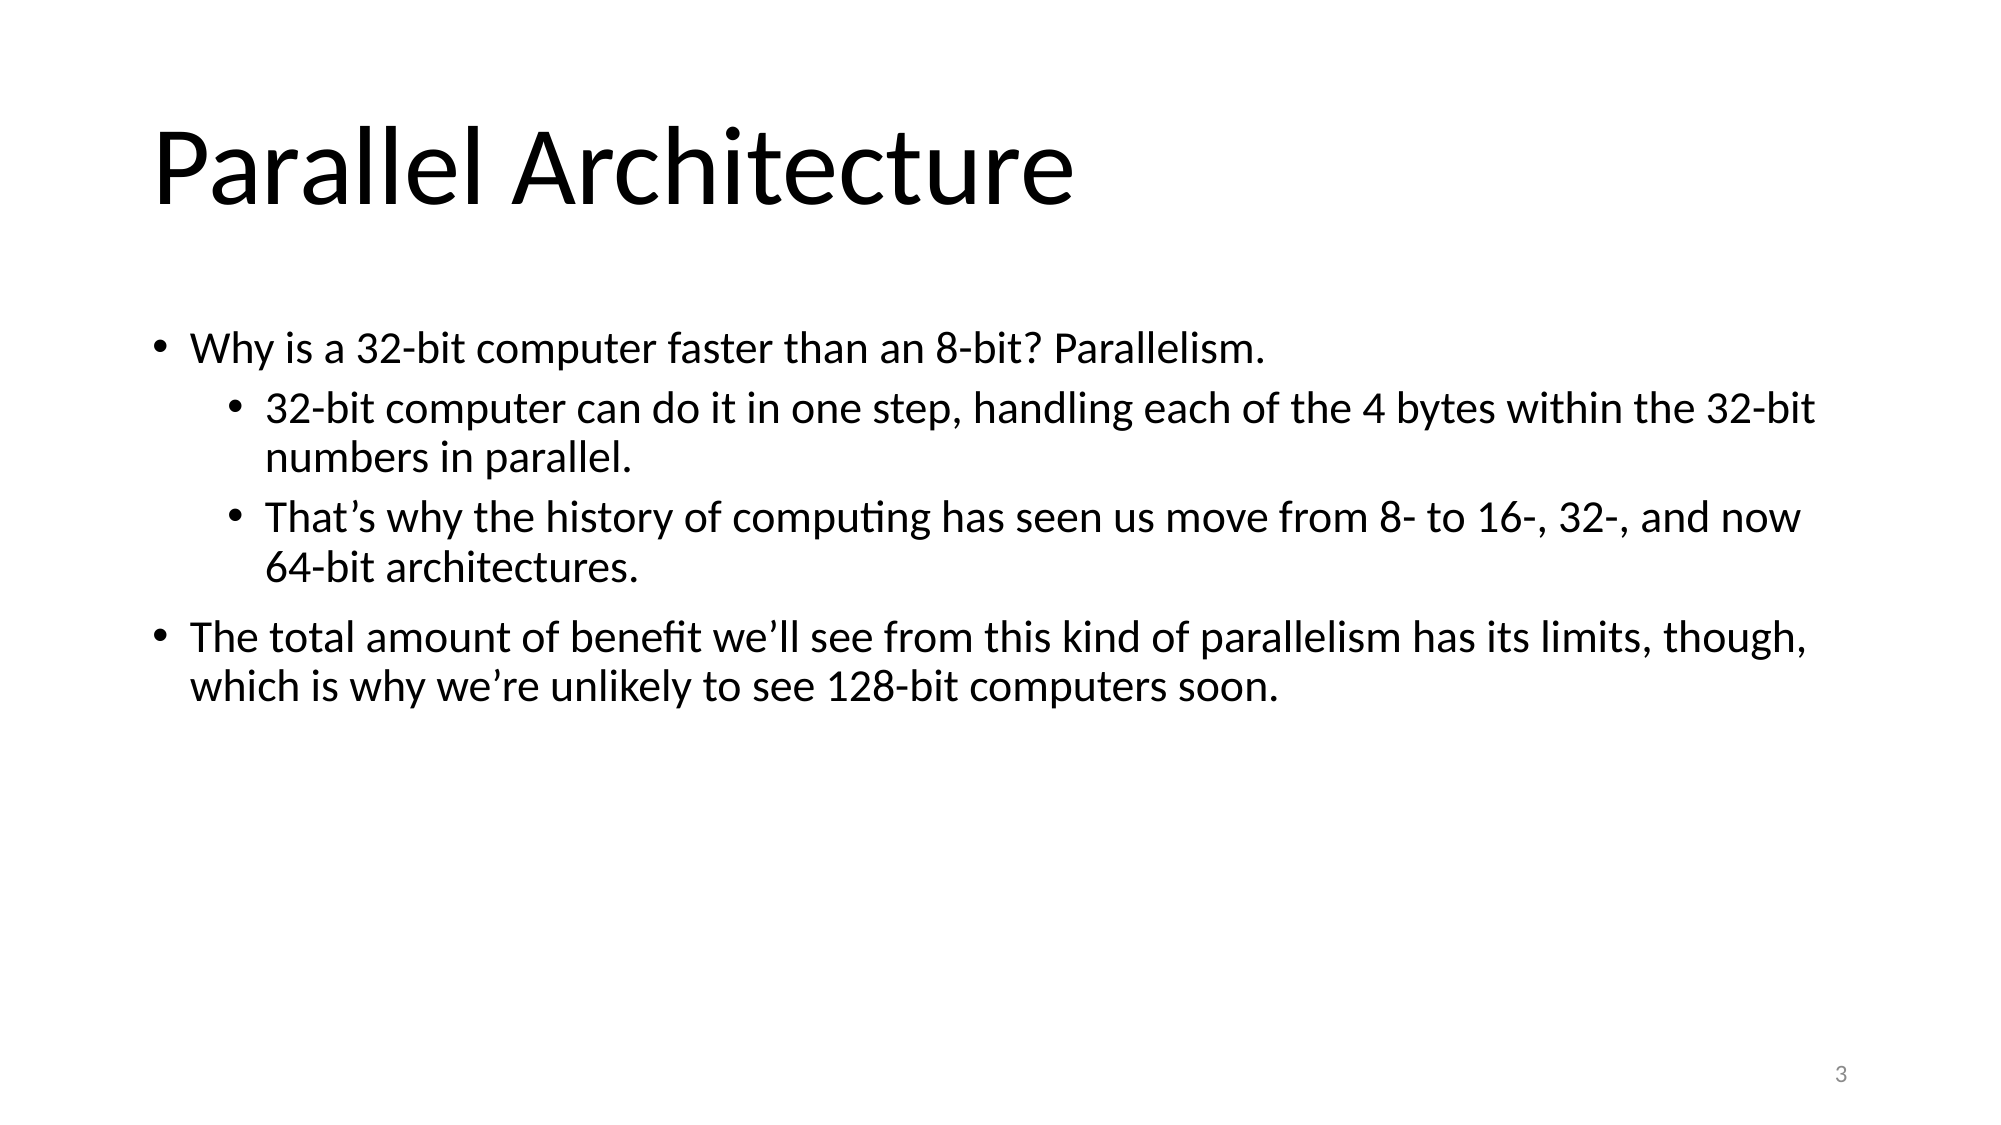

# Parallel Architecture
Why is a 32-bit computer faster than an 8-bit? Parallelism.
32-bit computer can do it in one step, handling each of the 4 bytes within the 32-bit numbers in parallel.
That’s why the history of computing has seen us move from 8- to 16-, 32-, and now 64-bit architectures.
The total amount of benefit we’ll see from this kind of parallelism has its limits, though, which is why we’re unlikely to see 128-bit computers soon.
3